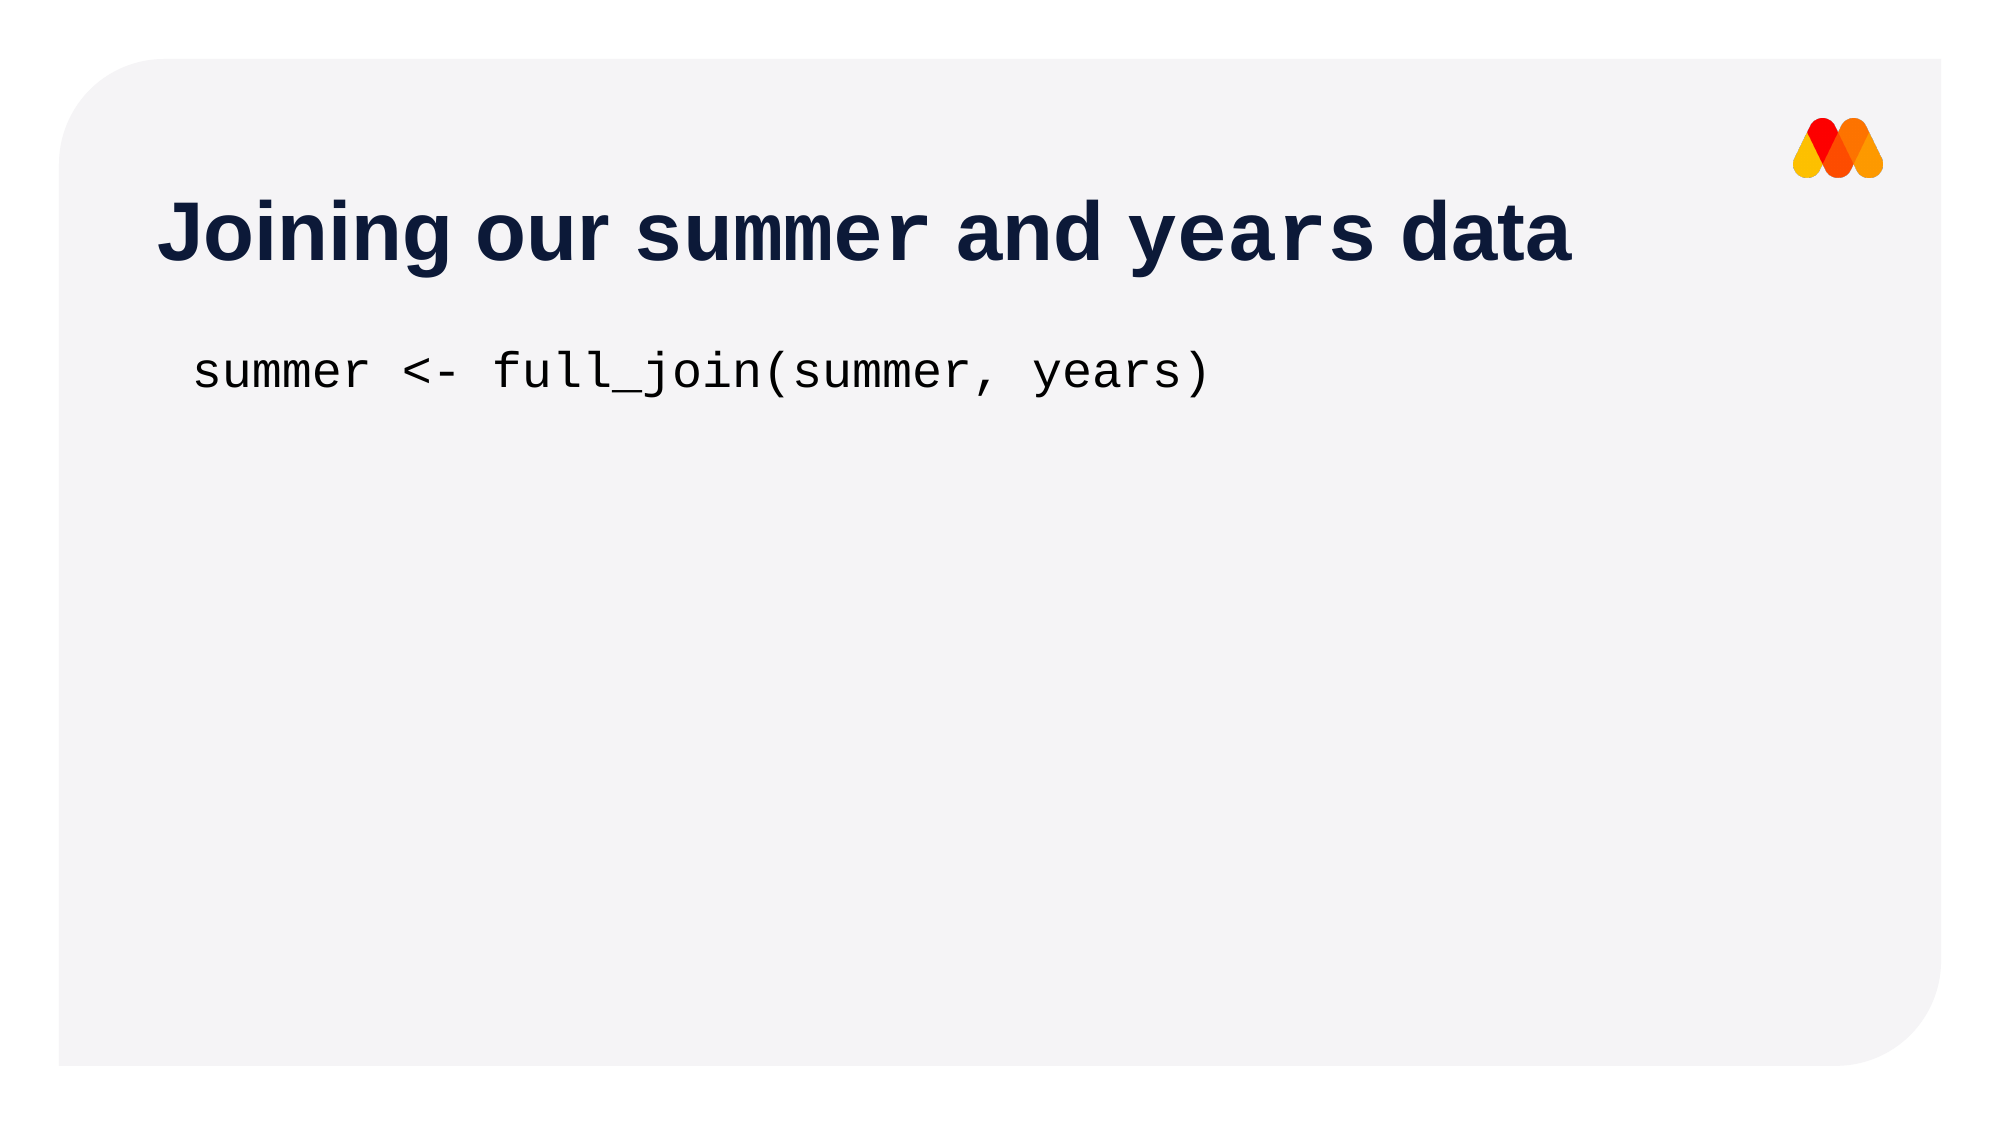

Joining our summer and years data
summer <- full_join(summer, years)